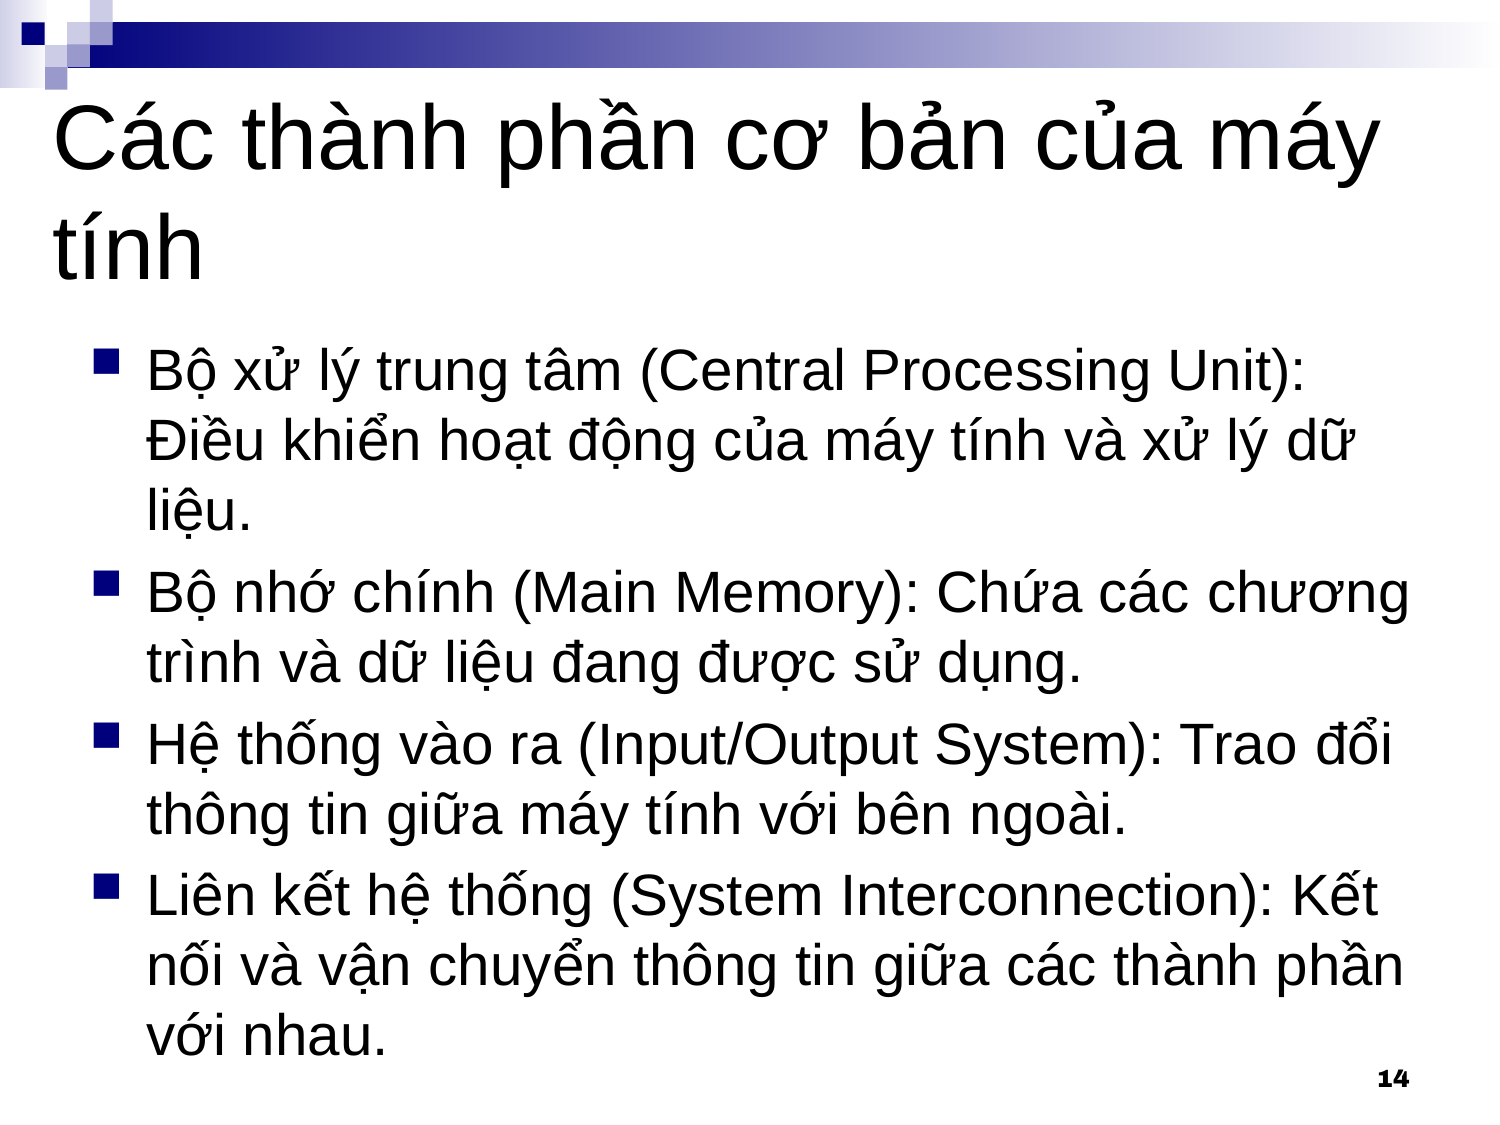

# Các thành phần cơ bản của máy tính
Bộ xử lý trung tâm (Central Processing Unit): Điều khiển hoạt động của máy tính và xử lý dữ liệu.
Bộ nhớ chính (Main Memory): Chứa các chương trình và dữ liệu đang được sử dụng.
Hệ thống vào ra (Input/Output System): Trao đổi thông tin giữa máy tính với bên ngoài.
Liên kết hệ thống (System Interconnection): Kết nối và vận chuyển thông tin giữa các thành phần với nhau.
14